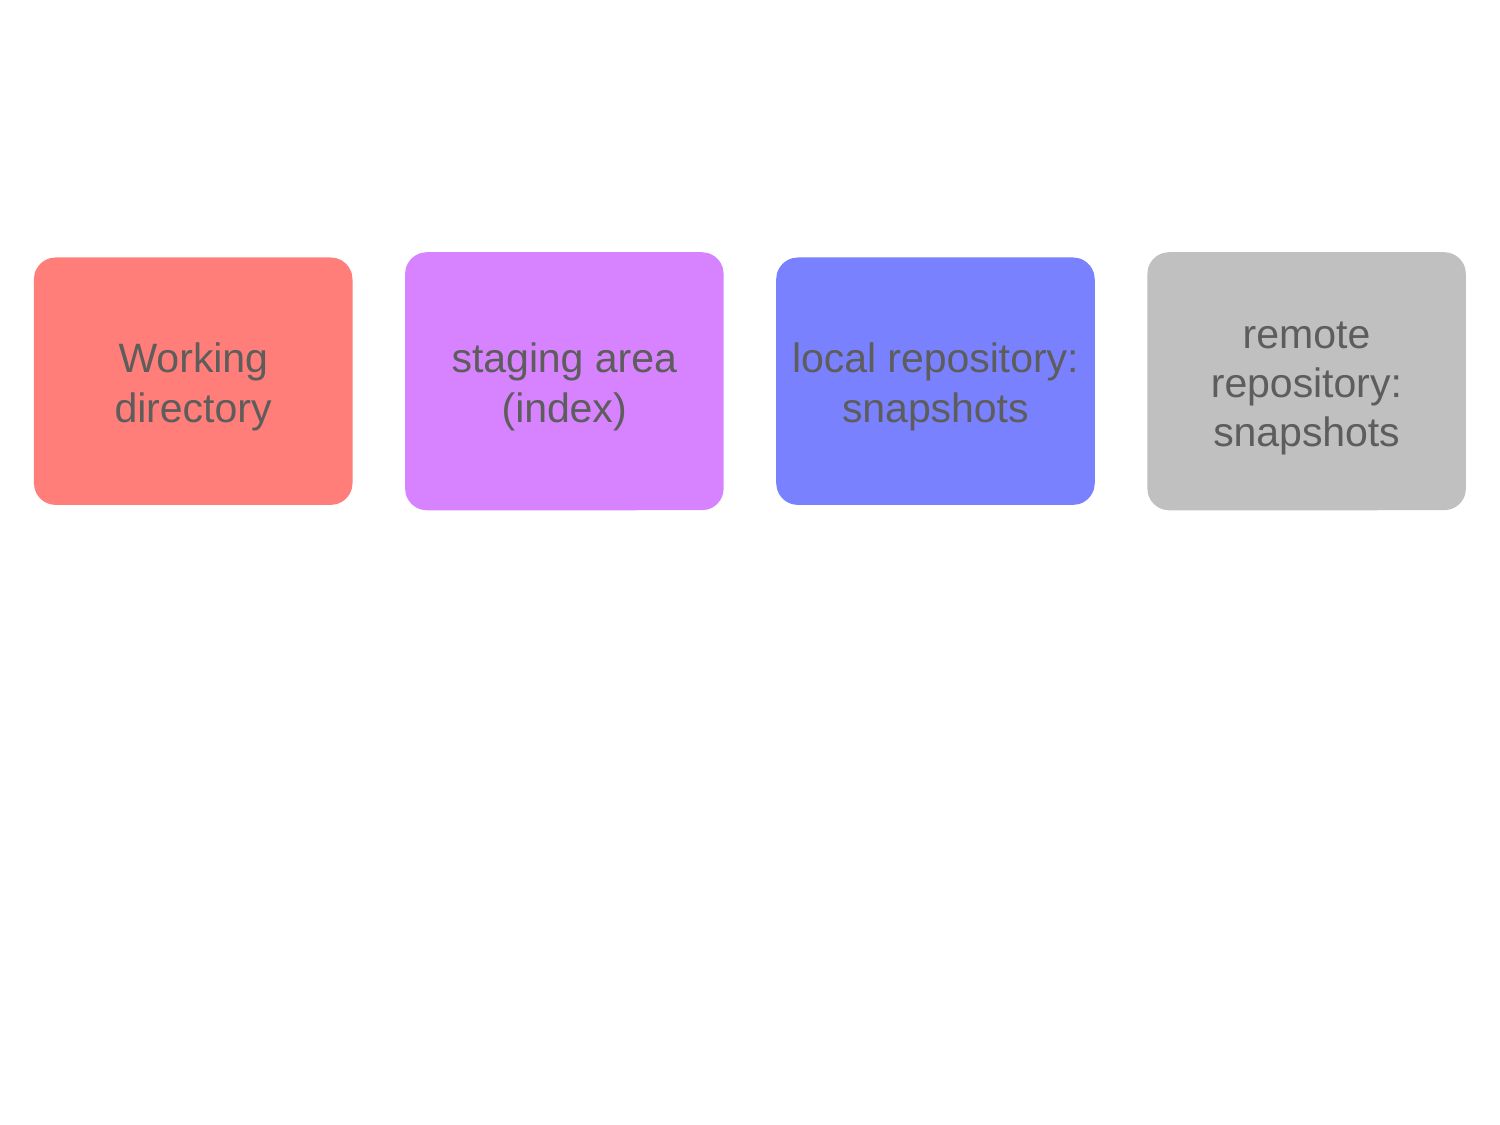

staging area (index)
remote repository:
snapshots
Working directory
local repository:
snapshots